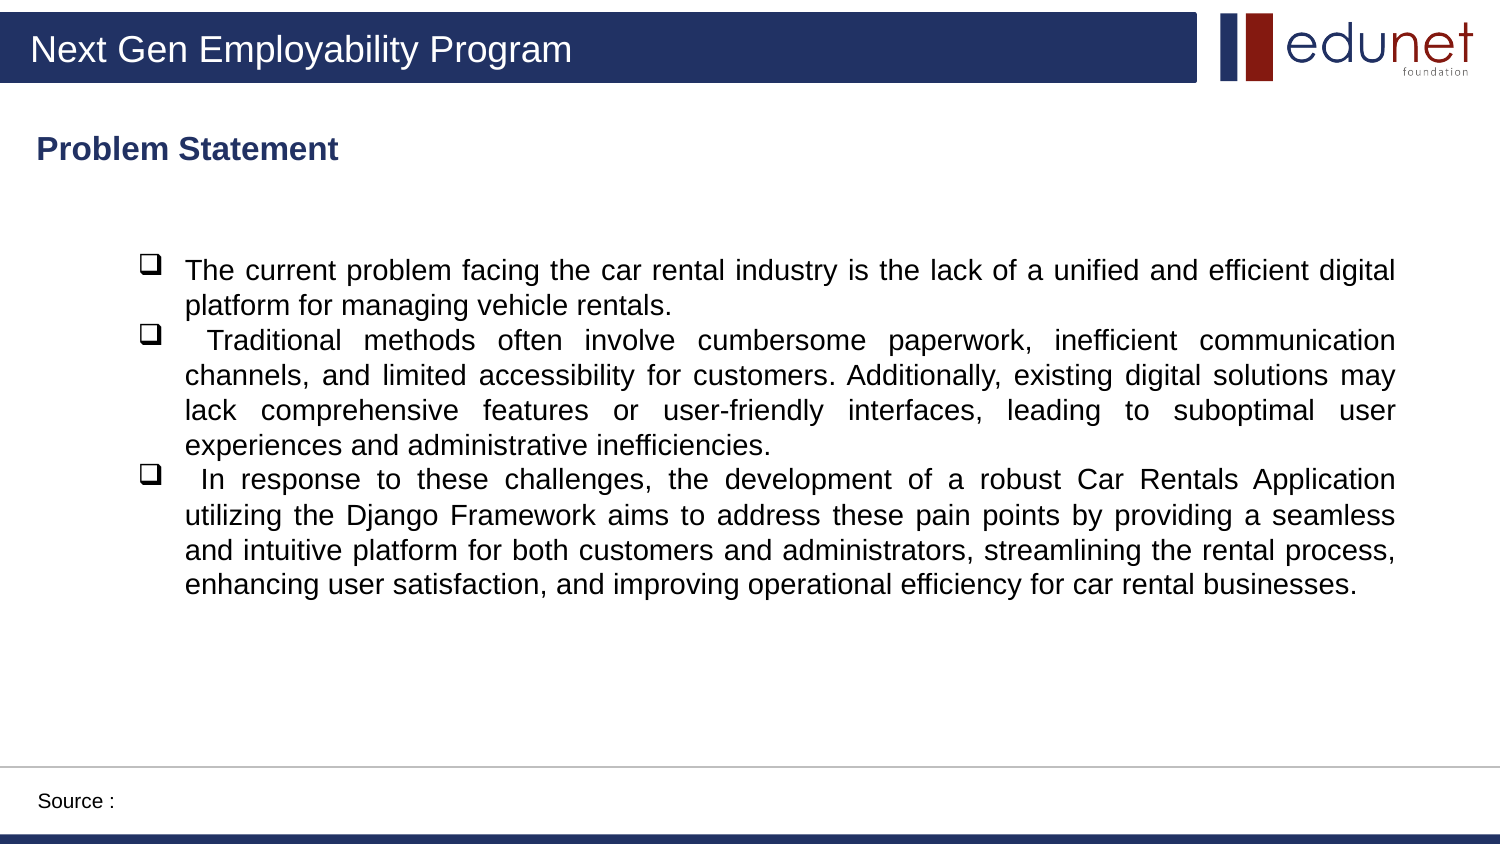

Problem Statement
The current problem facing the car rental industry is the lack of a unified and efficient digital platform for managing vehicle rentals.
 Traditional methods often involve cumbersome paperwork, inefficient communication channels, and limited accessibility for customers. Additionally, existing digital solutions may lack comprehensive features or user-friendly interfaces, leading to suboptimal user experiences and administrative inefficiencies.
 In response to these challenges, the development of a robust Car Rentals Application utilizing the Django Framework aims to address these pain points by providing a seamless and intuitive platform for both customers and administrators, streamlining the rental process, enhancing user satisfaction, and improving operational efficiency for car rental businesses.
Source :